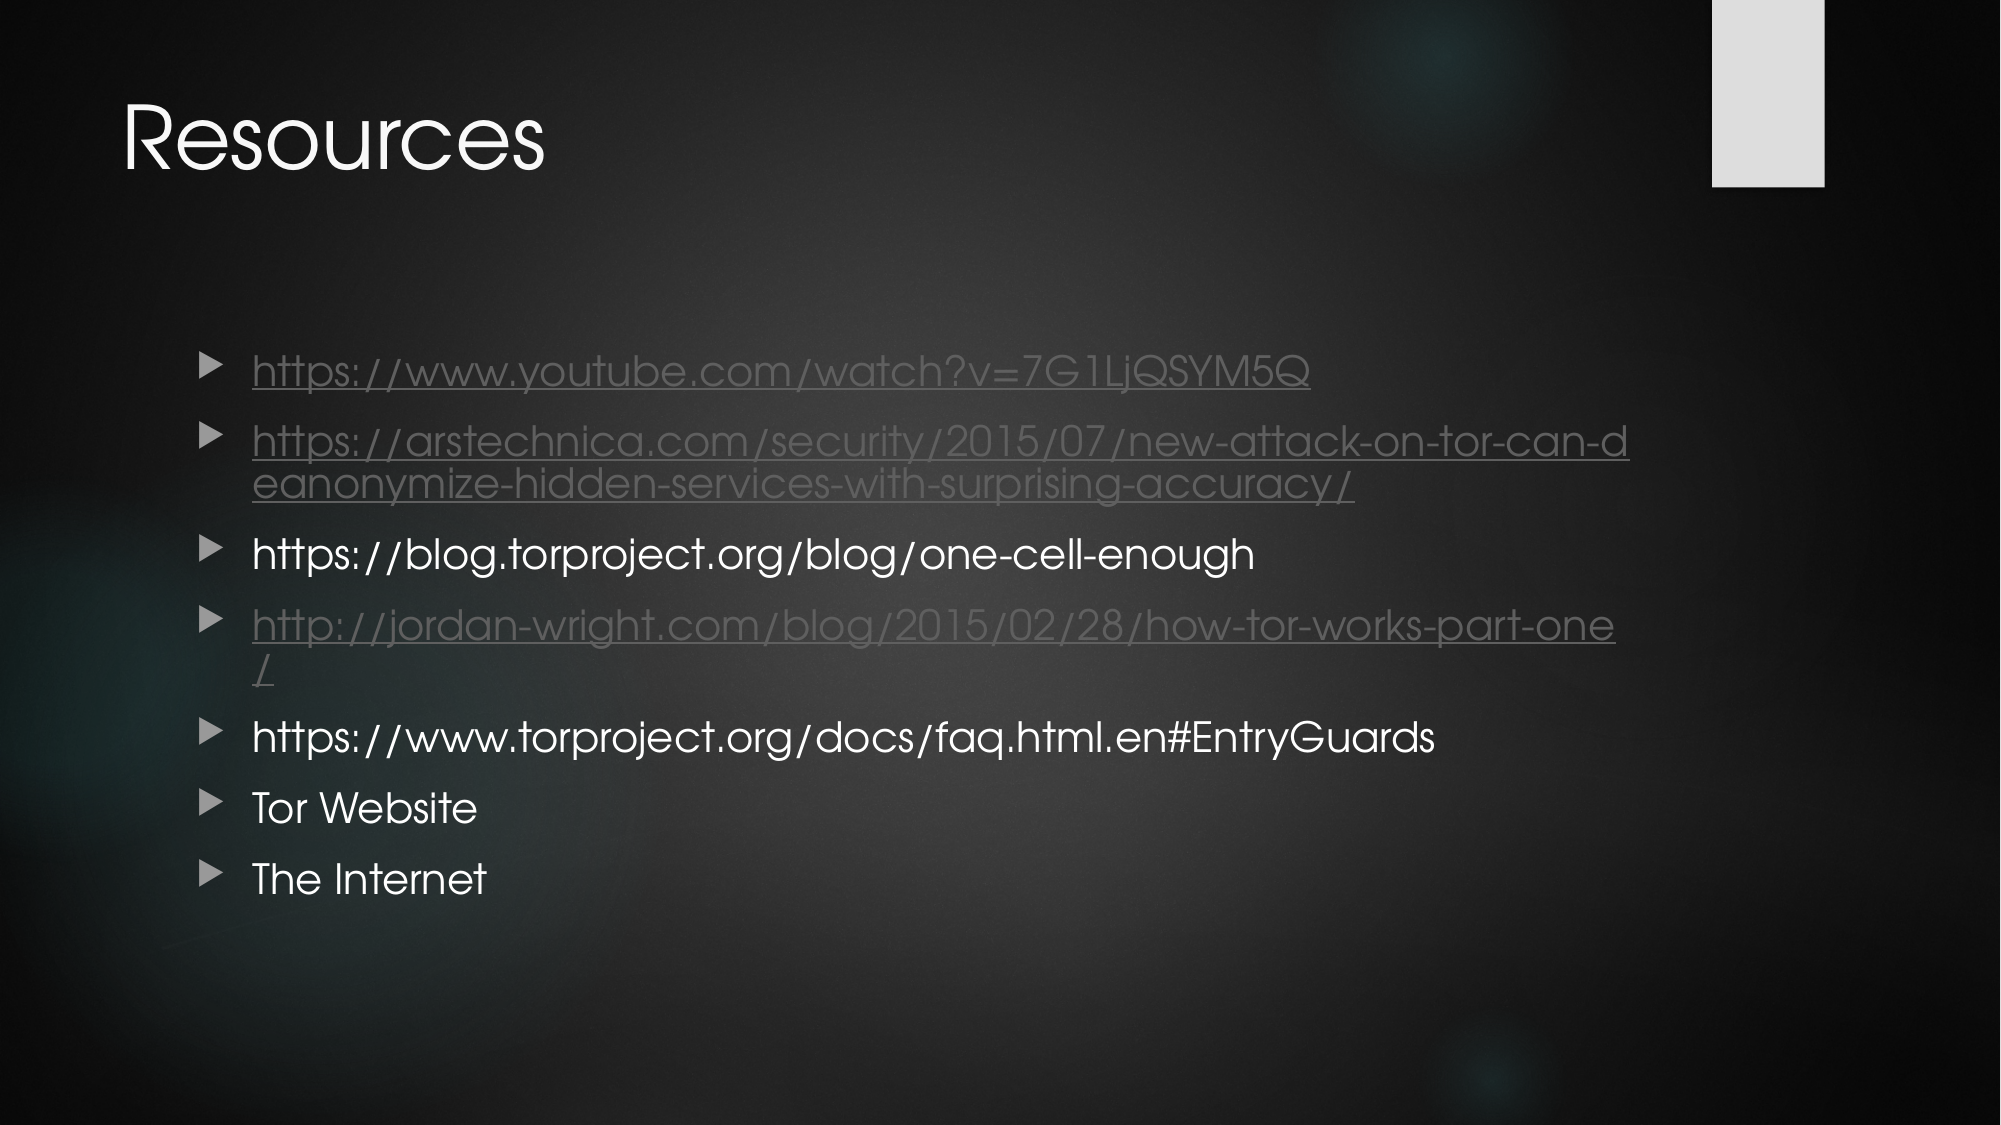

# Resources
https://www.youtube.com/watch?v=7G1LjQSYM5Q
https://arstechnica.com/security/2015/07/new-attack-on-tor-can-deanonymize-hidden-services-with-surprising-accuracy/
https://blog.torproject.org/blog/one-cell-enough
http://jordan-wright.com/blog/2015/02/28/how-tor-works-part-one/
https://www.torproject.org/docs/faq.html.en#EntryGuards
Tor Website
The Internet